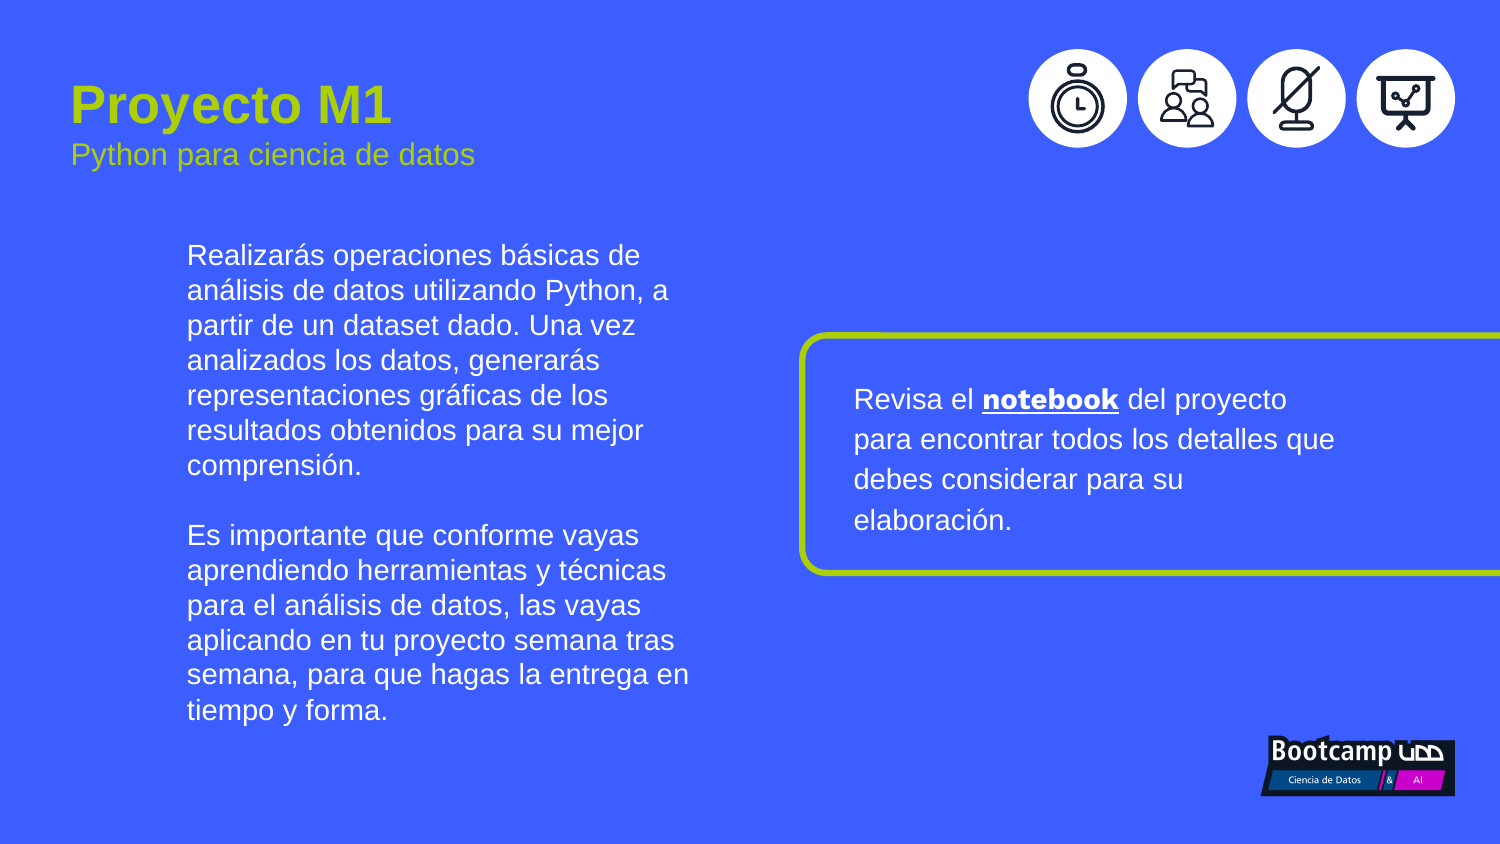

Proyecto M1
Python para ciencia de datos
Realizarás operaciones básicas de análisis de datos utilizando Python, a partir de un dataset dado. Una vez analizados los datos, generarás representaciones gráficas de los resultados obtenidos para su mejor comprensión.

Es importante que conforme vayas aprendiendo herramientas y técnicas para el análisis de datos, las vayas aplicando en tu proyecto semana tras semana, para que hagas la entrega en tiempo y forma.

Revisa el notebook del proyecto para encontrar todos los detalles que debes considerar para su elaboración.